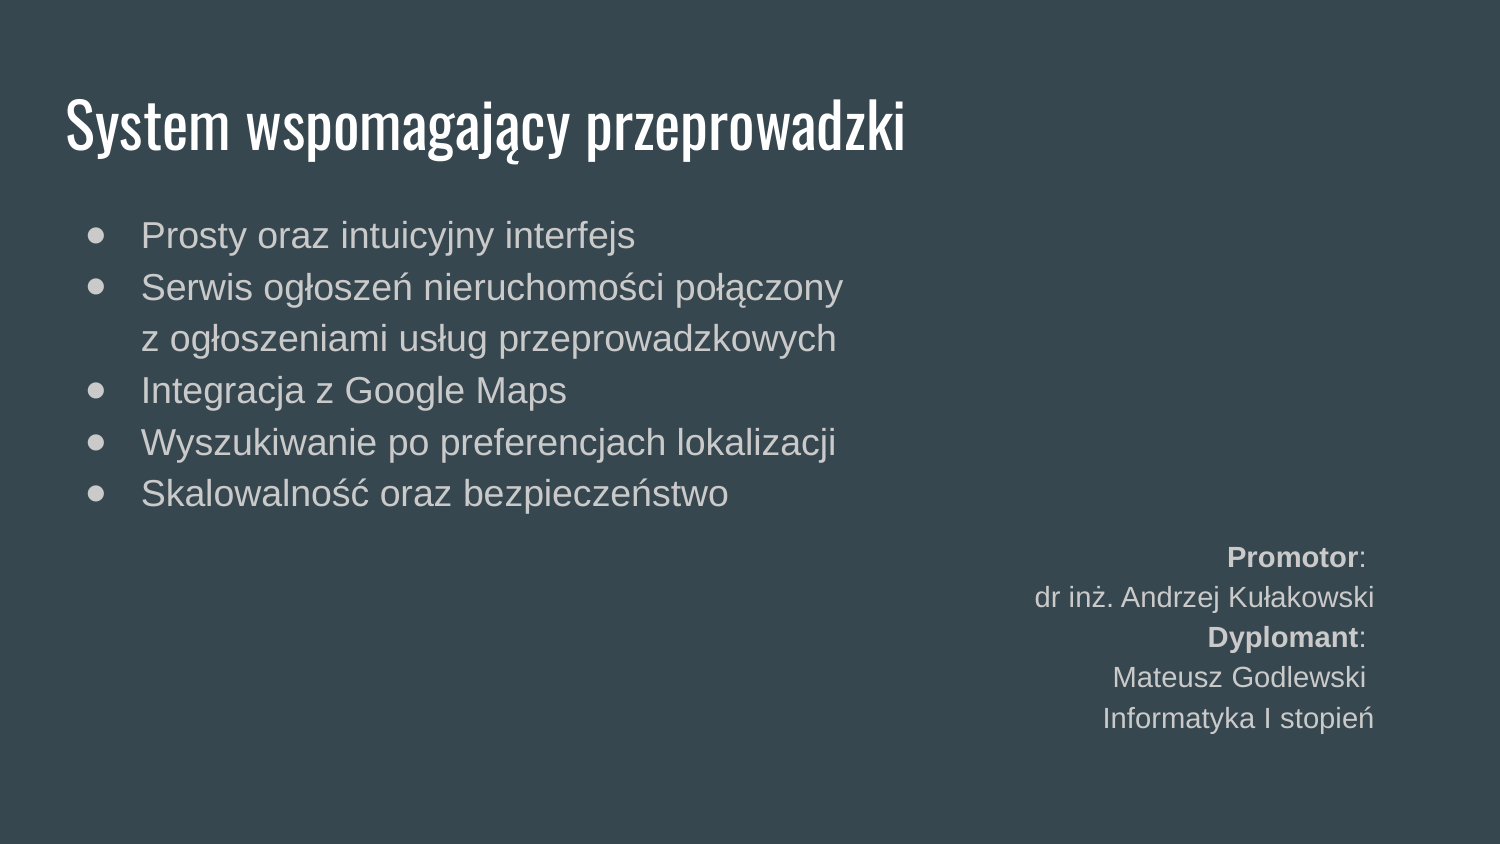

System wspomagający przeprowadzki
Prosty oraz intuicyjny interfejs
Serwis ogłoszeń nieruchomości połączony z ogłoszeniami usług przeprowadzkowych
Integracja z Google Maps
Wyszukiwanie po preferencjach lokalizacji
Skalowalność oraz bezpieczeństwo
Promotor:
dr inż. Andrzej Kułakowski
Dyplomant:
Mateusz Godlewski
Informatyka I stopień